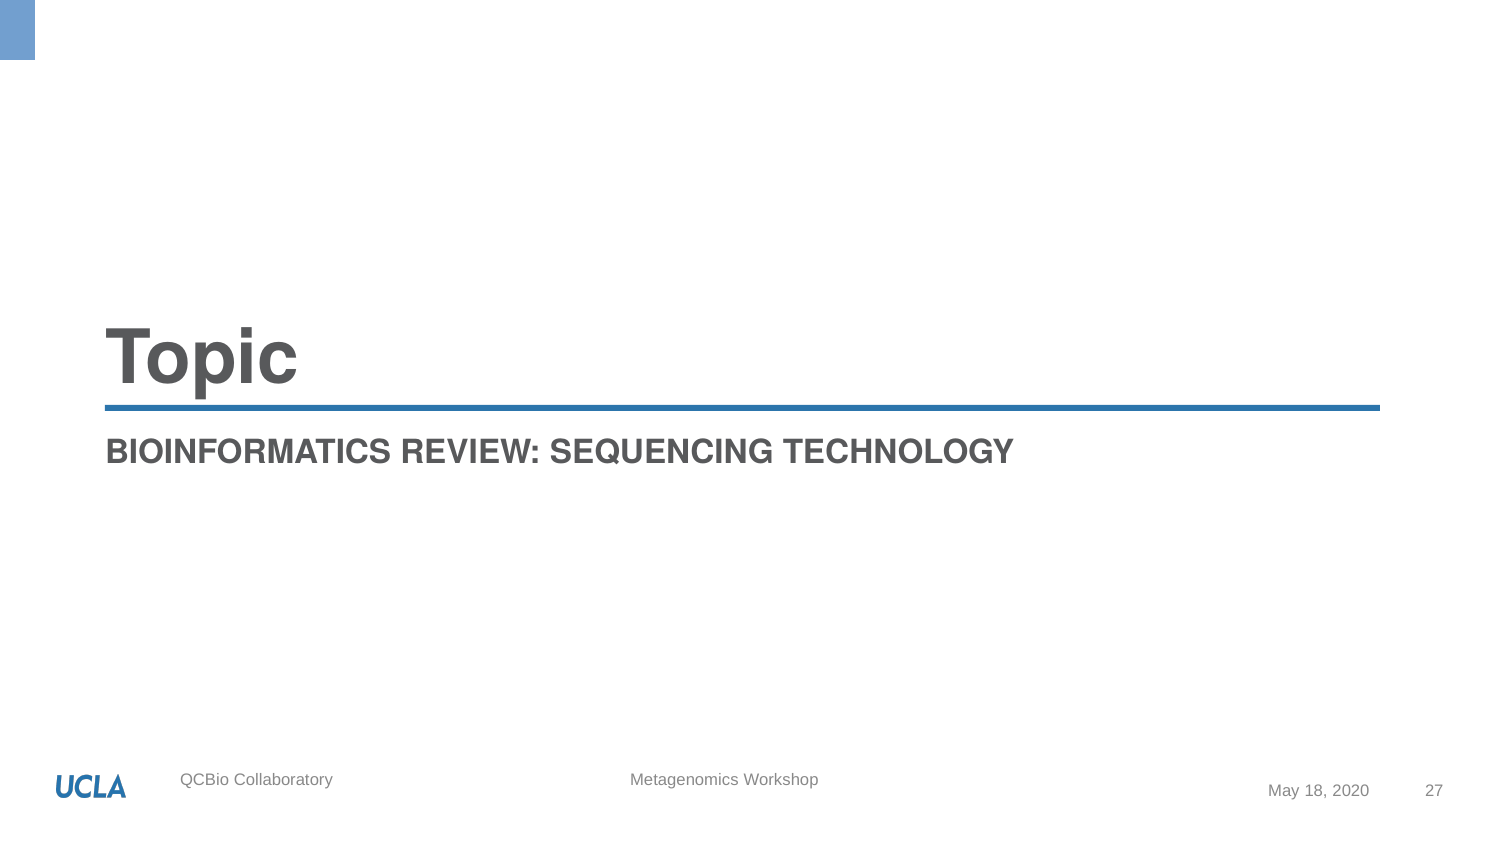

Bioinformatics Review: Sequencing technology
May 18, 2020
27